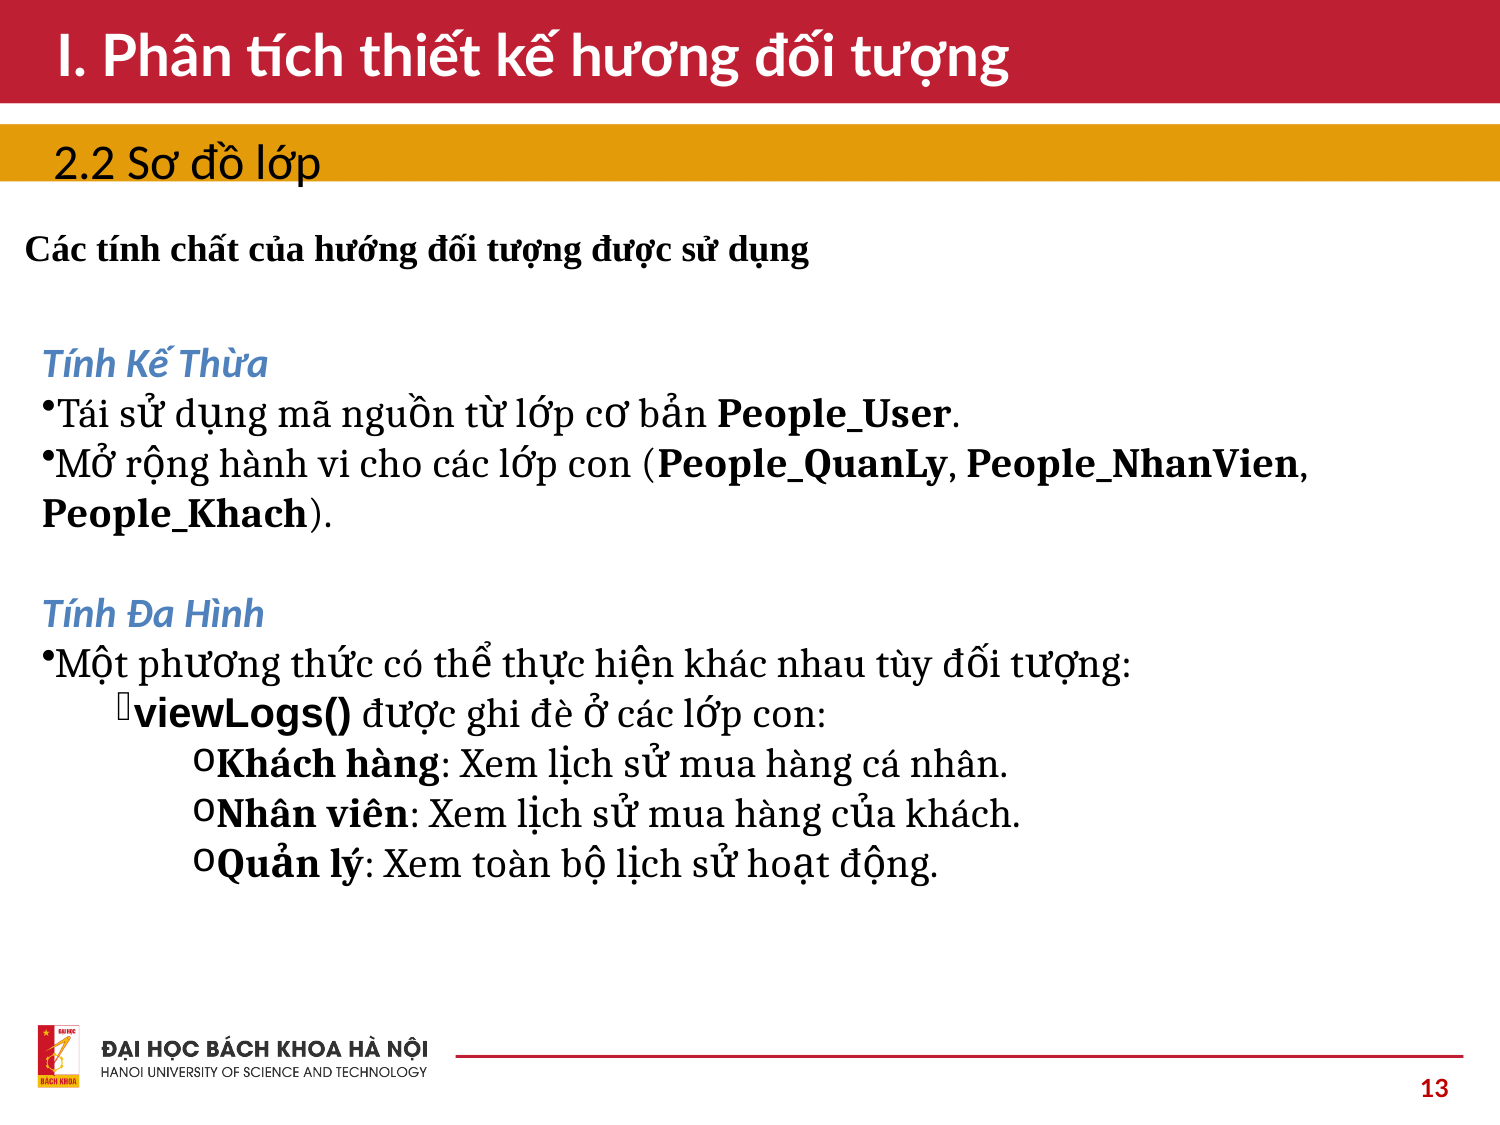

# I. Phân tích thiết kế hương đối tượng
2.2 Sơ đồ lớp
Các tính chất của hướng đối tượng được sử dụng
Tính Kế Thừa
Tái sử dụng mã nguồn từ lớp cơ bản People_User.
Mở rộng hành vi cho các lớp con (People_QuanLy, People_NhanVien, People_Khach).

Tính Đa Hình
Một phương thức có thể thực hiện khác nhau tùy đối tượng:
viewLogs() được ghi đè ở các lớp con:
Khách hàng: Xem lịch sử mua hàng cá nhân.
Nhân viên: Xem lịch sử mua hàng của khách.
Quản lý: Xem toàn bộ lịch sử hoạt động.

13